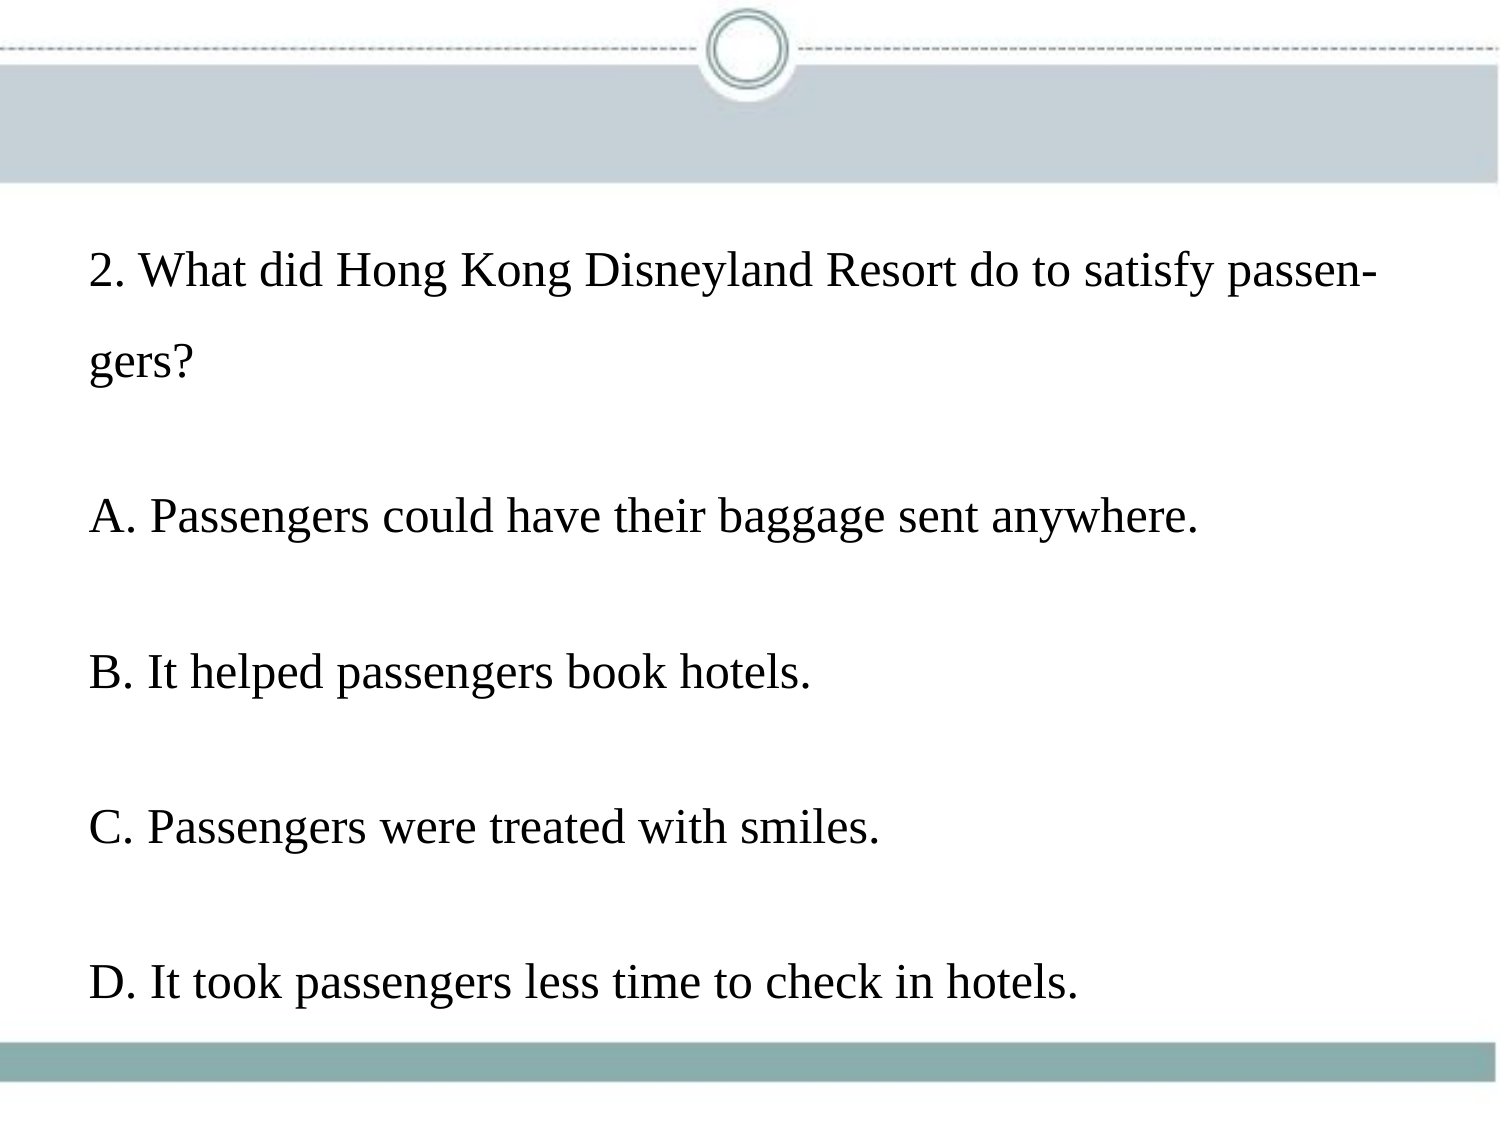

2. What did Hong Kong Disneyland Resort do to satisfy passen-
gers?
A. Passengers could have their baggage sent anywhere.
B. It helped passengers book hotels.
C. Passengers were treated with smiles.
D. It took passengers less time to check in hotels.